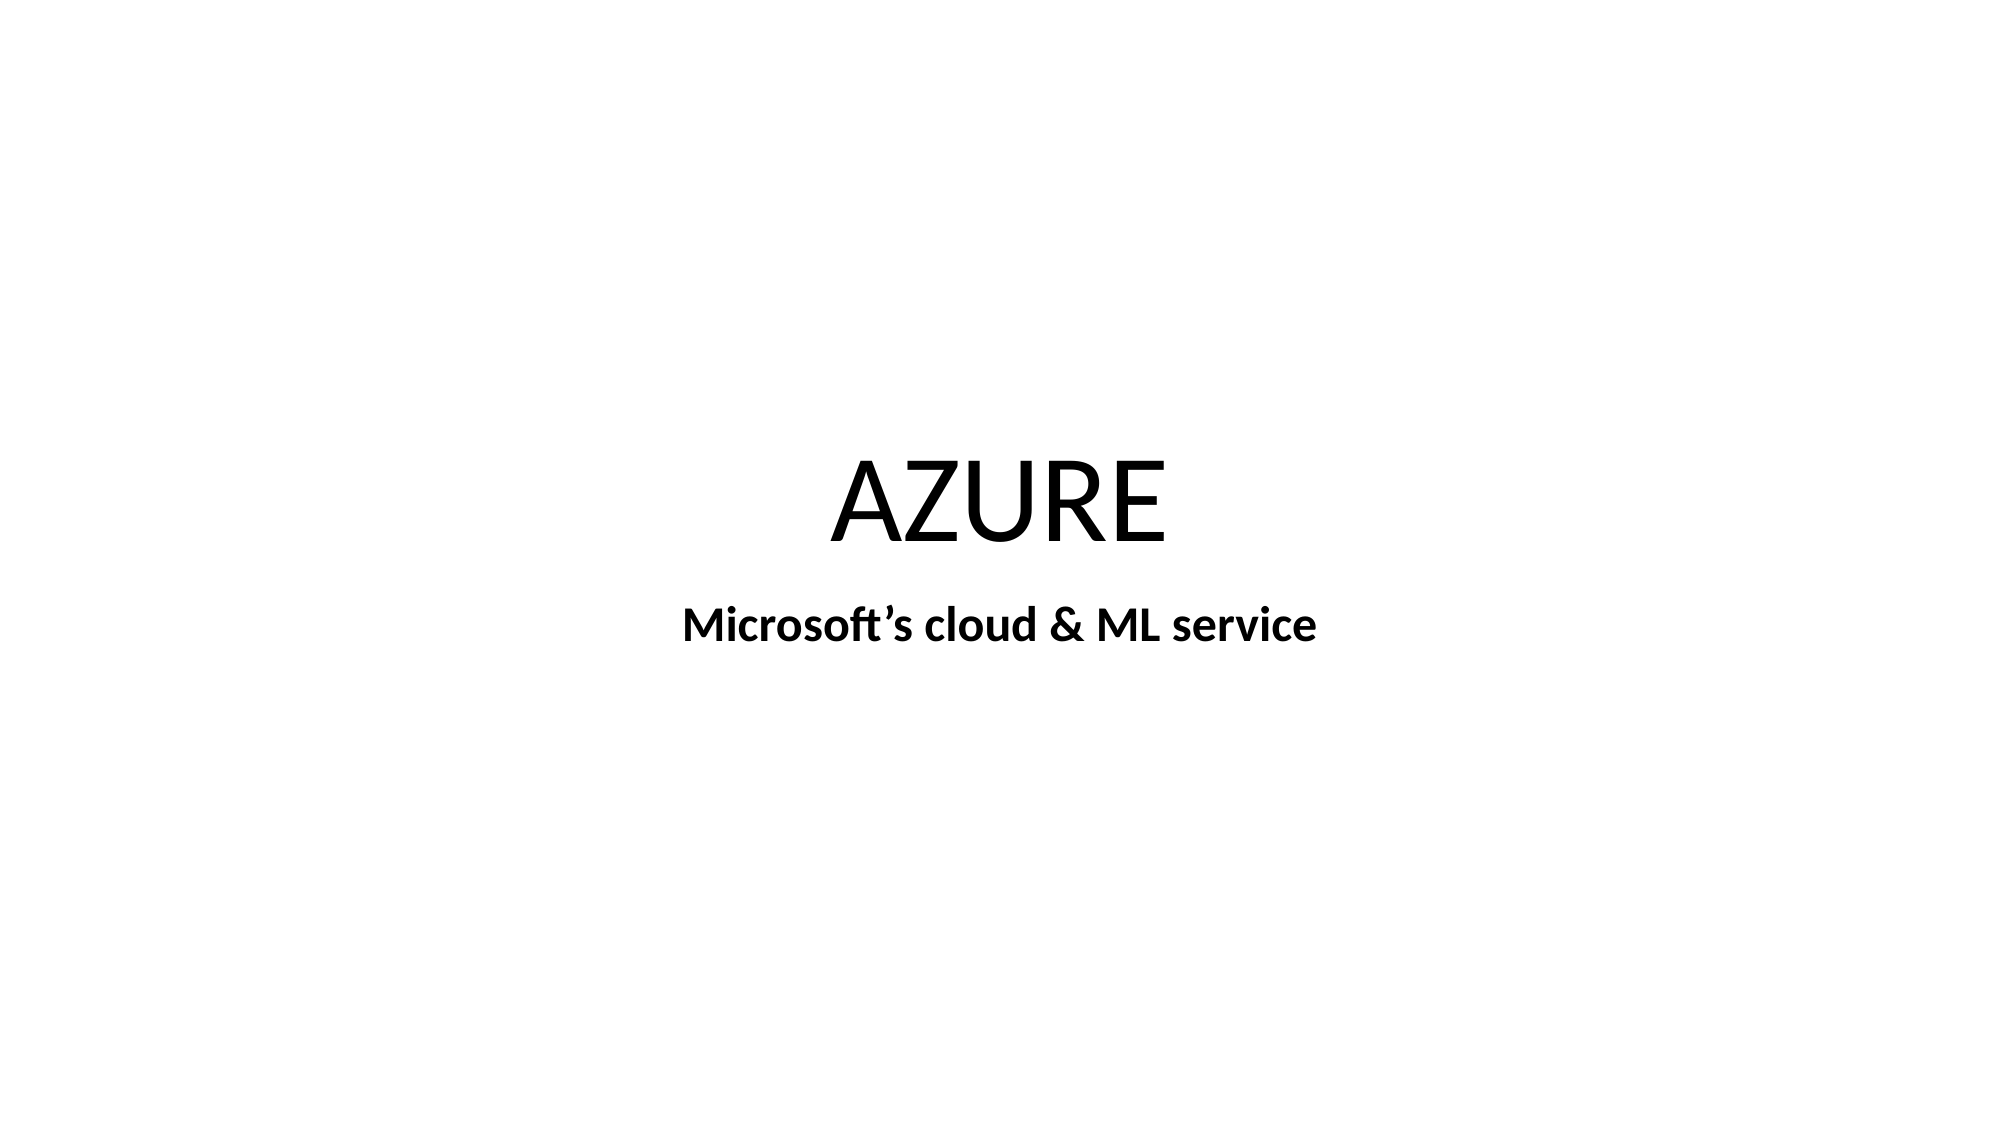

# AZURE
Microsoft’s cloud & ML service